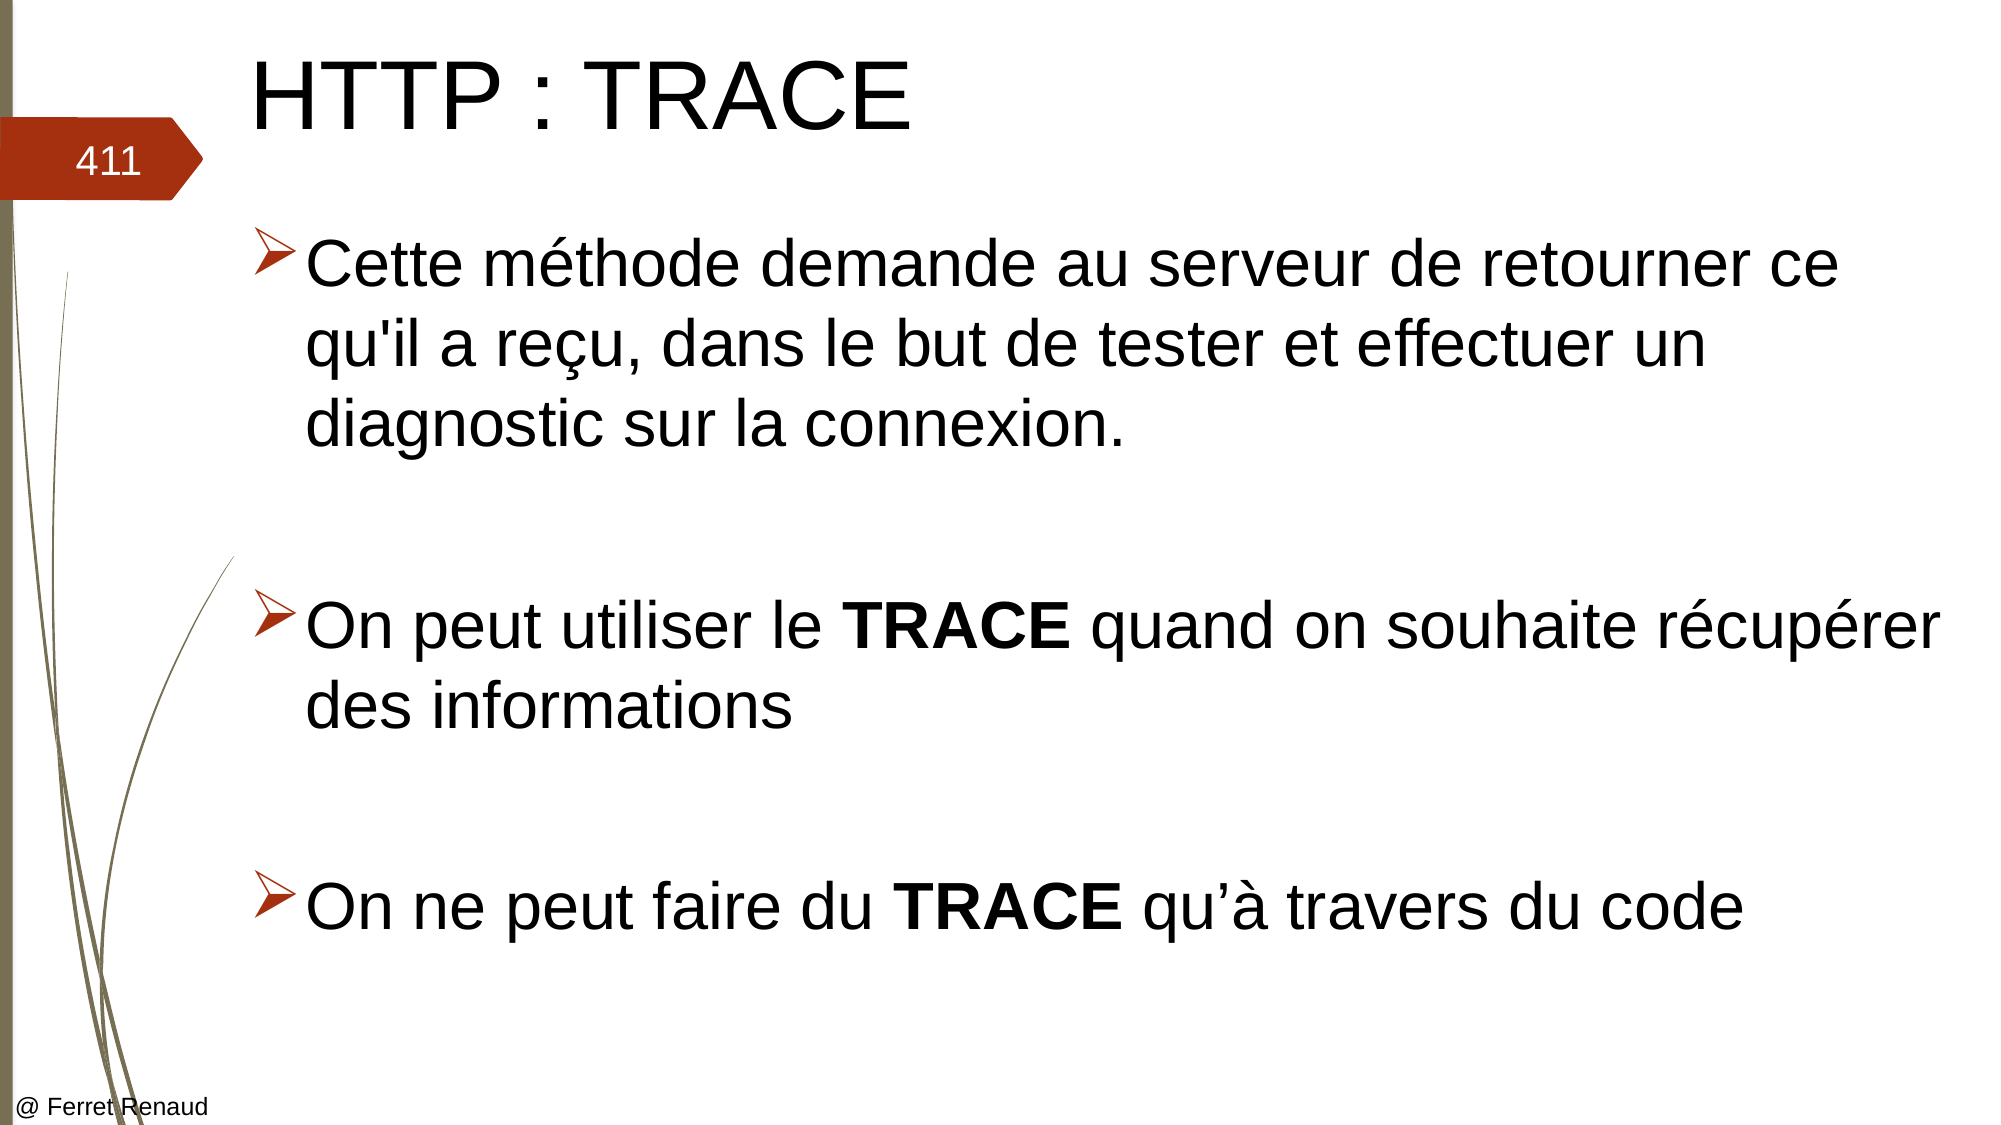

# HTTP : TRACE
411
Cette méthode demande au serveur de retourner ce qu'il a reçu, dans le but de tester et effectuer un diagnostic sur la connexion.

On peut utiliser le TRACE quand on souhaite récupérer des informations

On ne peut faire du TRACE qu’à travers du code
@ Ferret Renaud